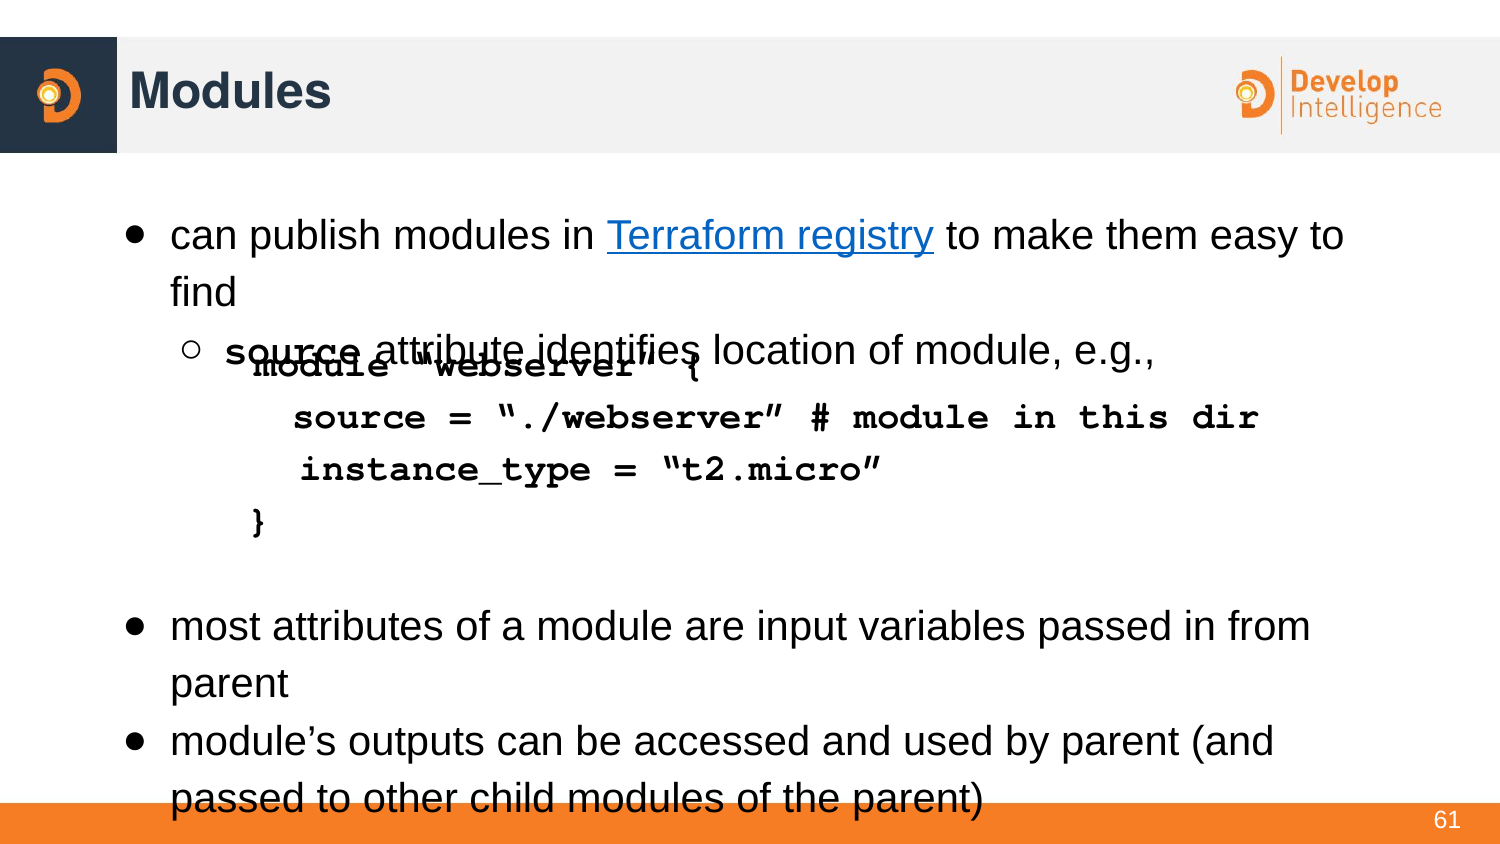

# Modules
can publish modules in Terraform registry to make them easy to find
source attribute identifies location of module, e.g.,

most attributes of a module are input variables passed in from parent
module’s outputs can be accessed and used by parent (and passed to other child modules of the parent)

module “webserver” {
     source = “./webserver” # module in this dir
  instance_type = “t2.micro”
   }
61